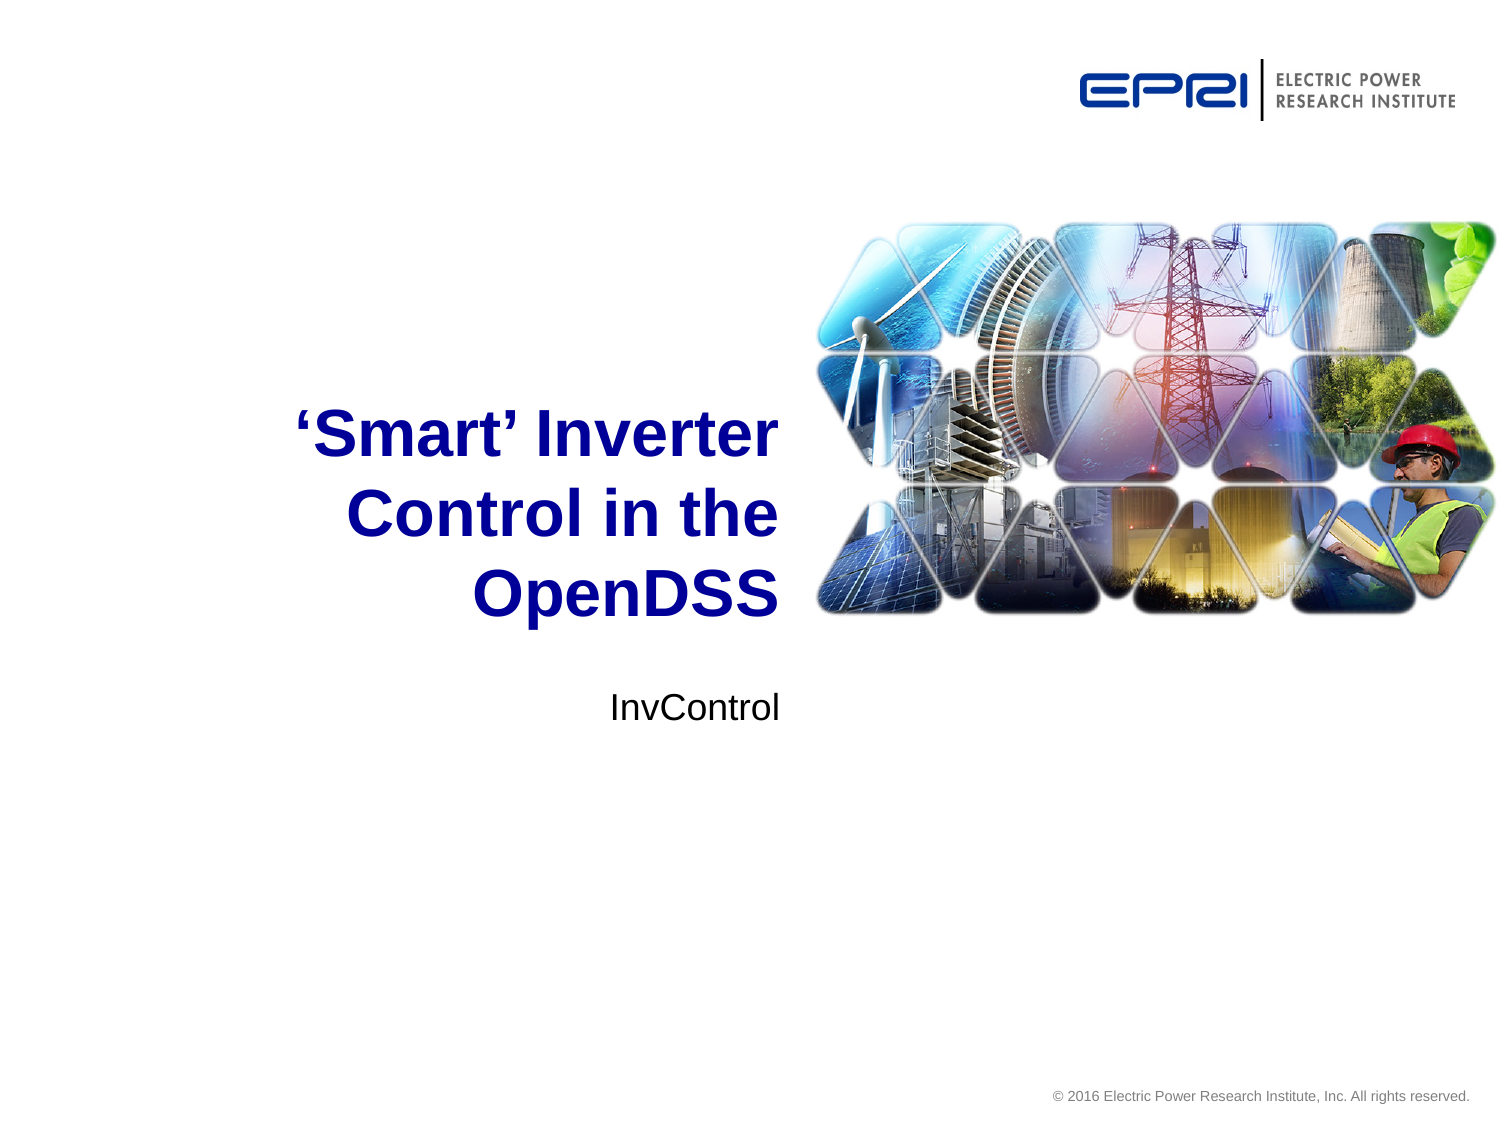

# ‘Smart’ Inverter Control in the OpenDSS
InvControl